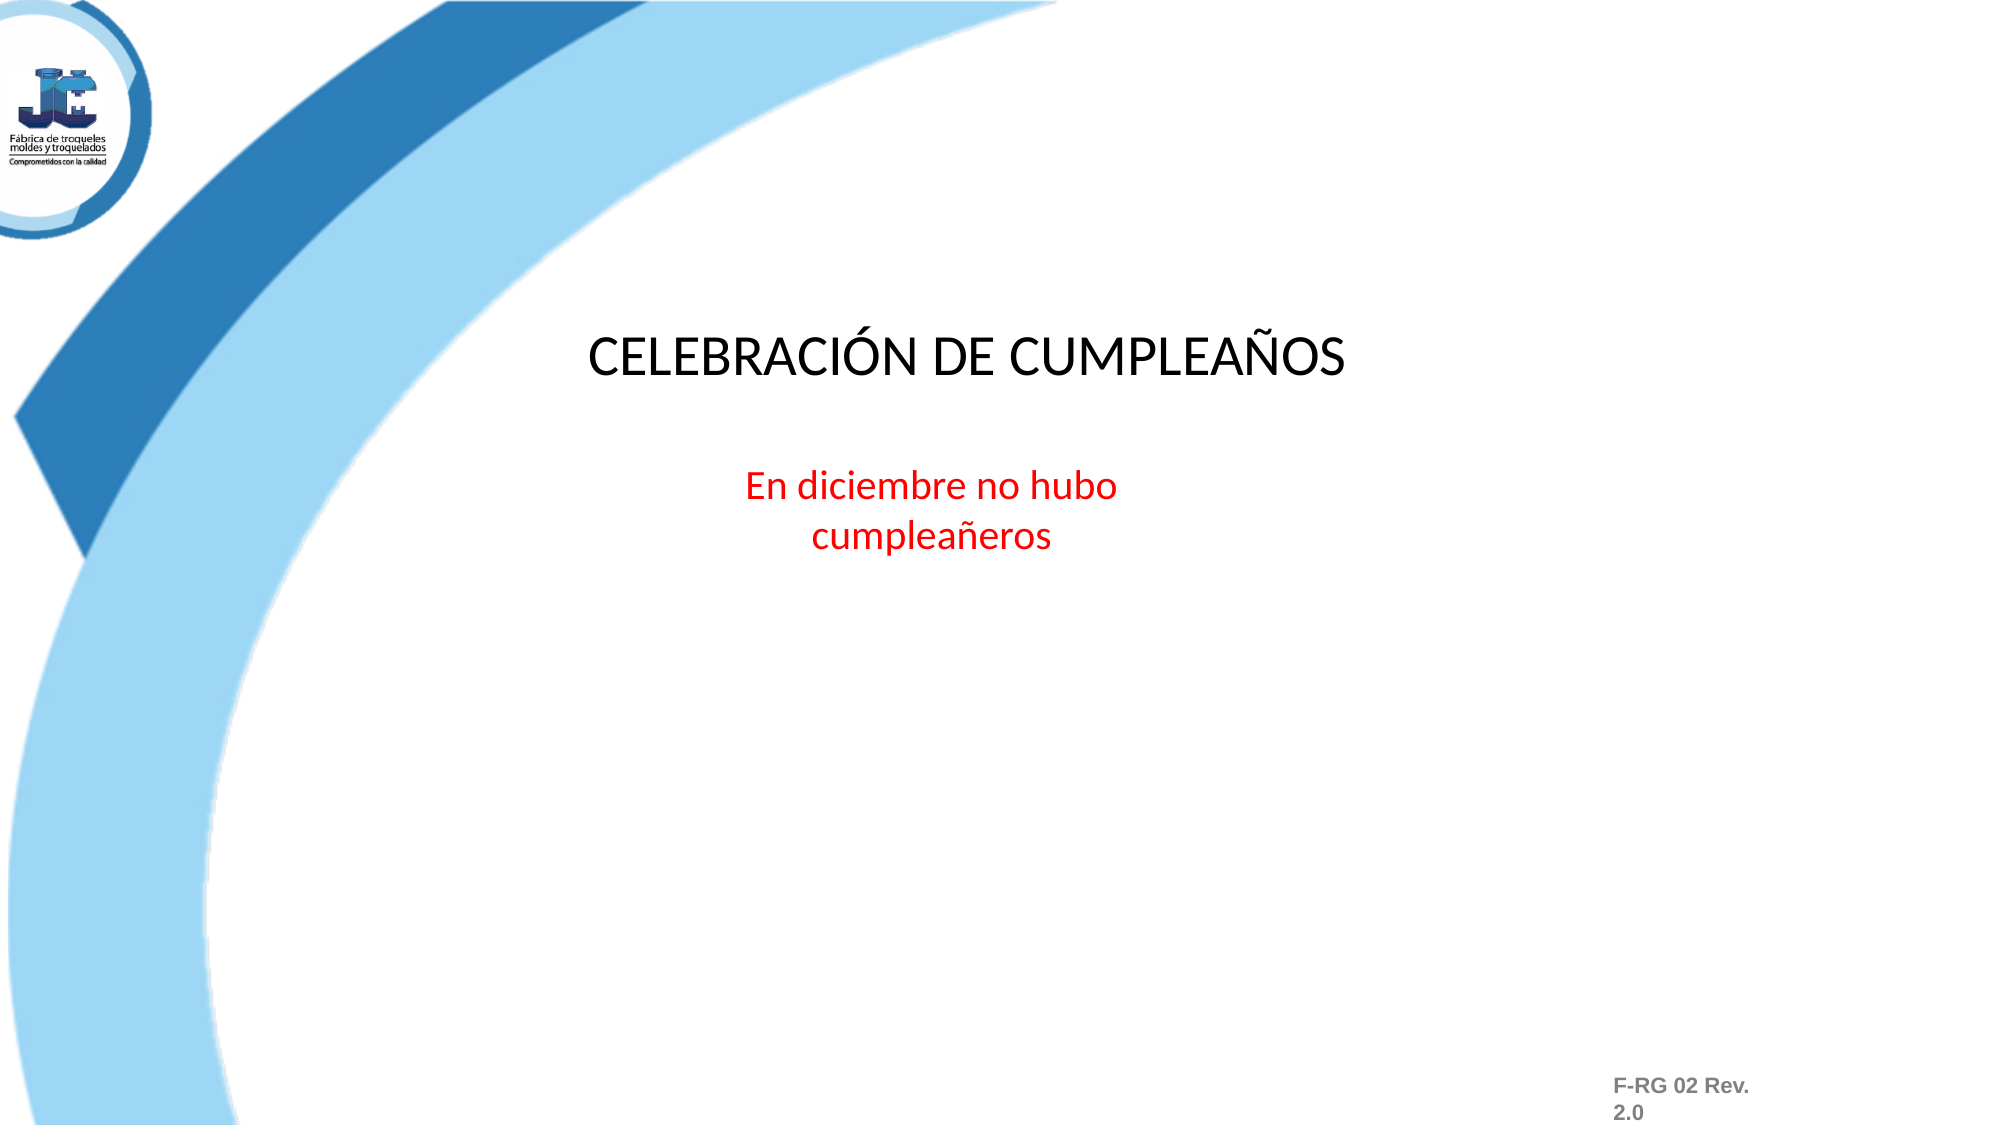

CELEBRACIÓN DE CUMPLEAÑOS
En diciembre no hubo cumpleañeros